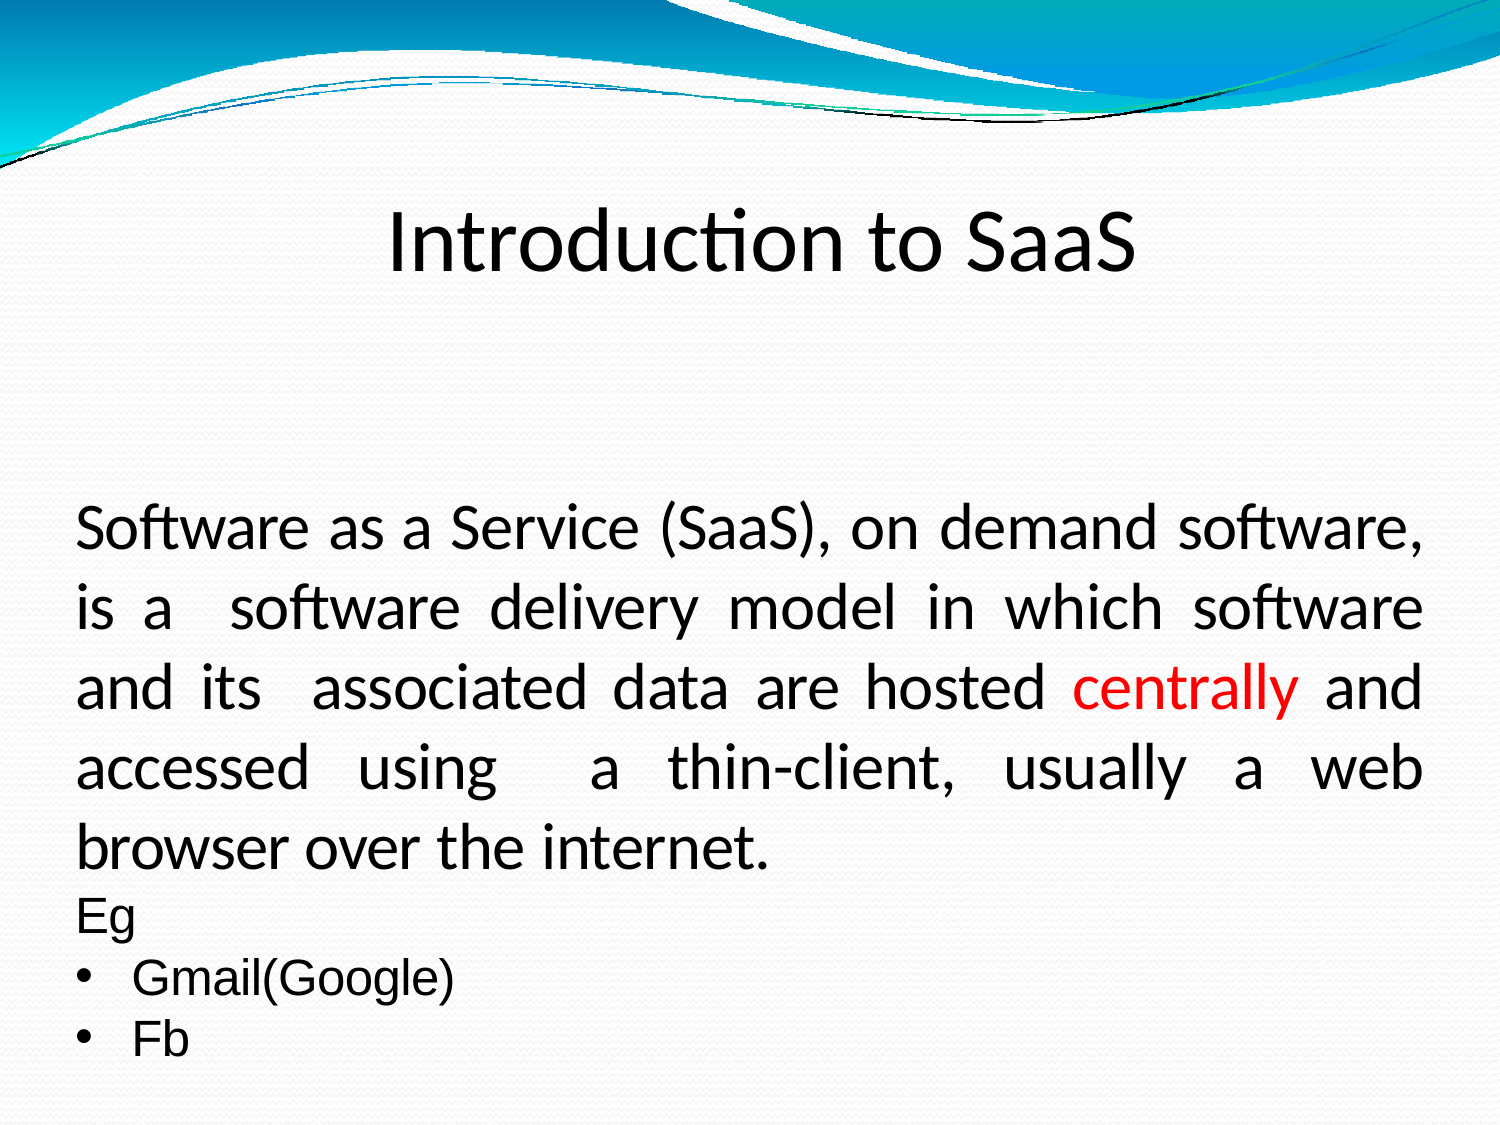

# Introduction to SaaS
Software as a Service (SaaS), on demand software, is a  software delivery model in which software and its  associated data are hosted centrally and accessed using  a thin-client, usually a web browser over the internet.
Eg
Gmail(Google)
Fb